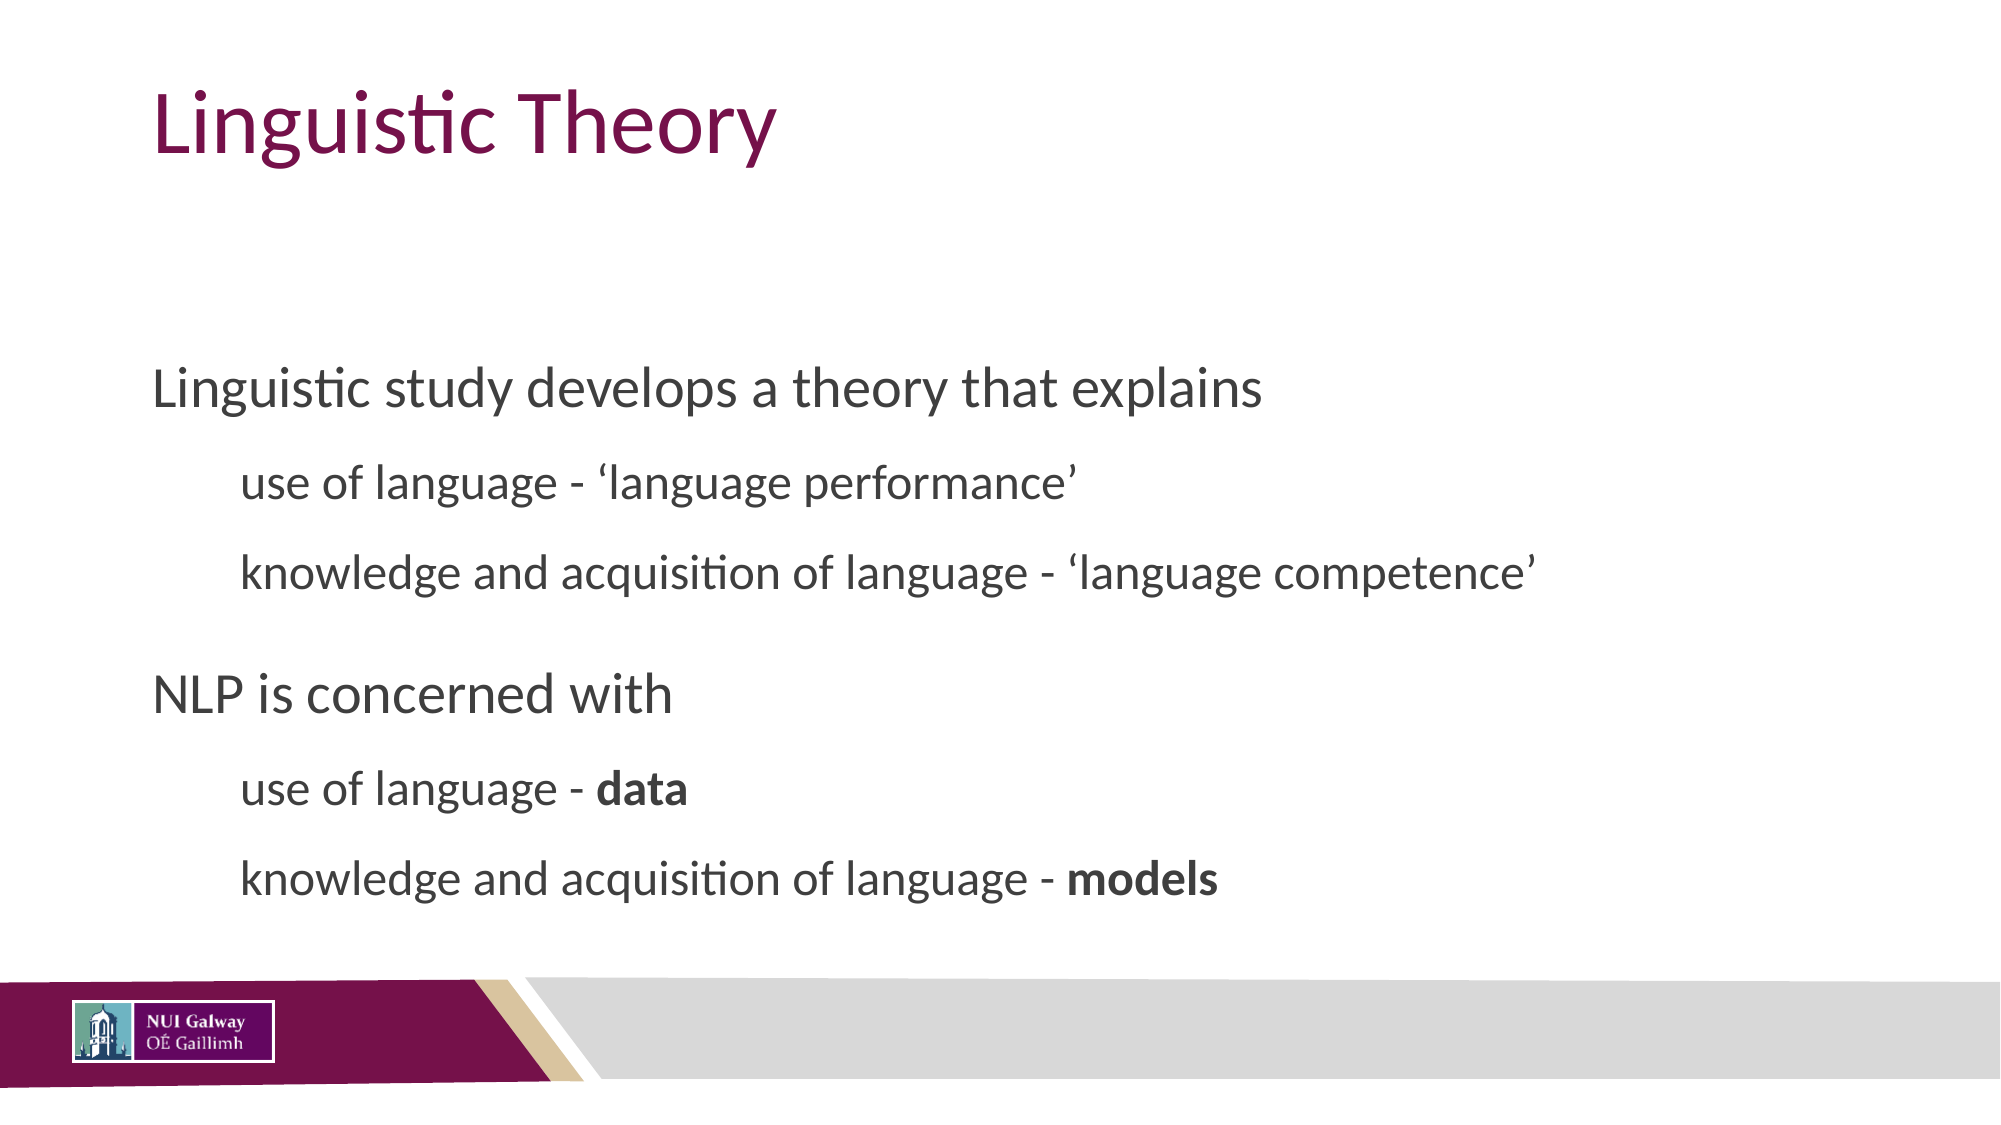

# Linguistic Theory
Linguistic study develops a theory that explains
use of language - ‘language performance’
knowledge and acquisition of language - ‘language competence’
NLP is concerned with
use of language - data
knowledge and acquisition of language - models